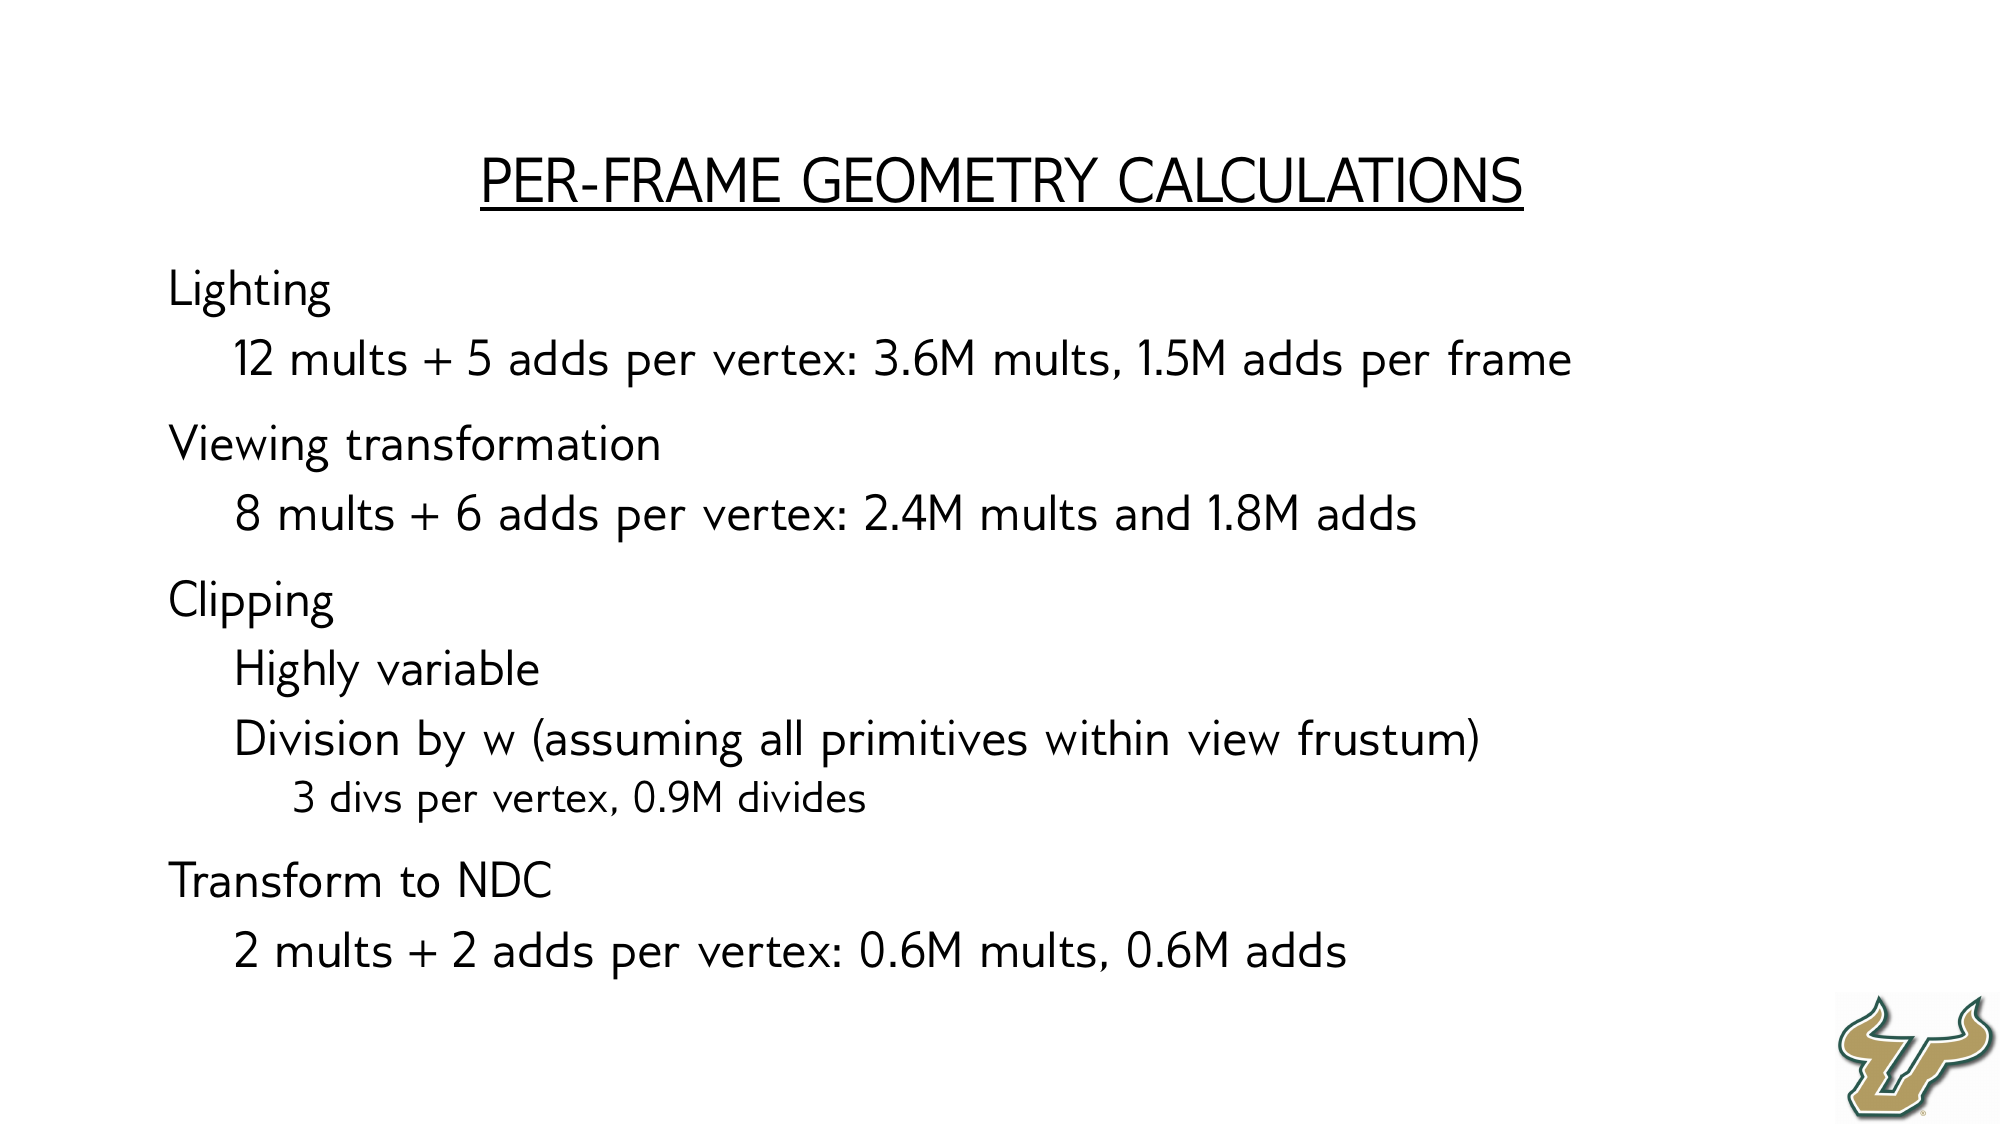

Per-Frame Geometry Calculations
Lighting
12 mults + 5 adds per vertex: 3.6M mults, 1.5M adds per frame
Viewing transformation
8 mults + 6 adds per vertex: 2.4M mults and 1.8M adds
Clipping
Highly variable
Division by w (assuming all primitives within view frustum)
3 divs per vertex, 0.9M divides
Transform to NDC
2 mults + 2 adds per vertex: 0.6M mults, 0.6M adds